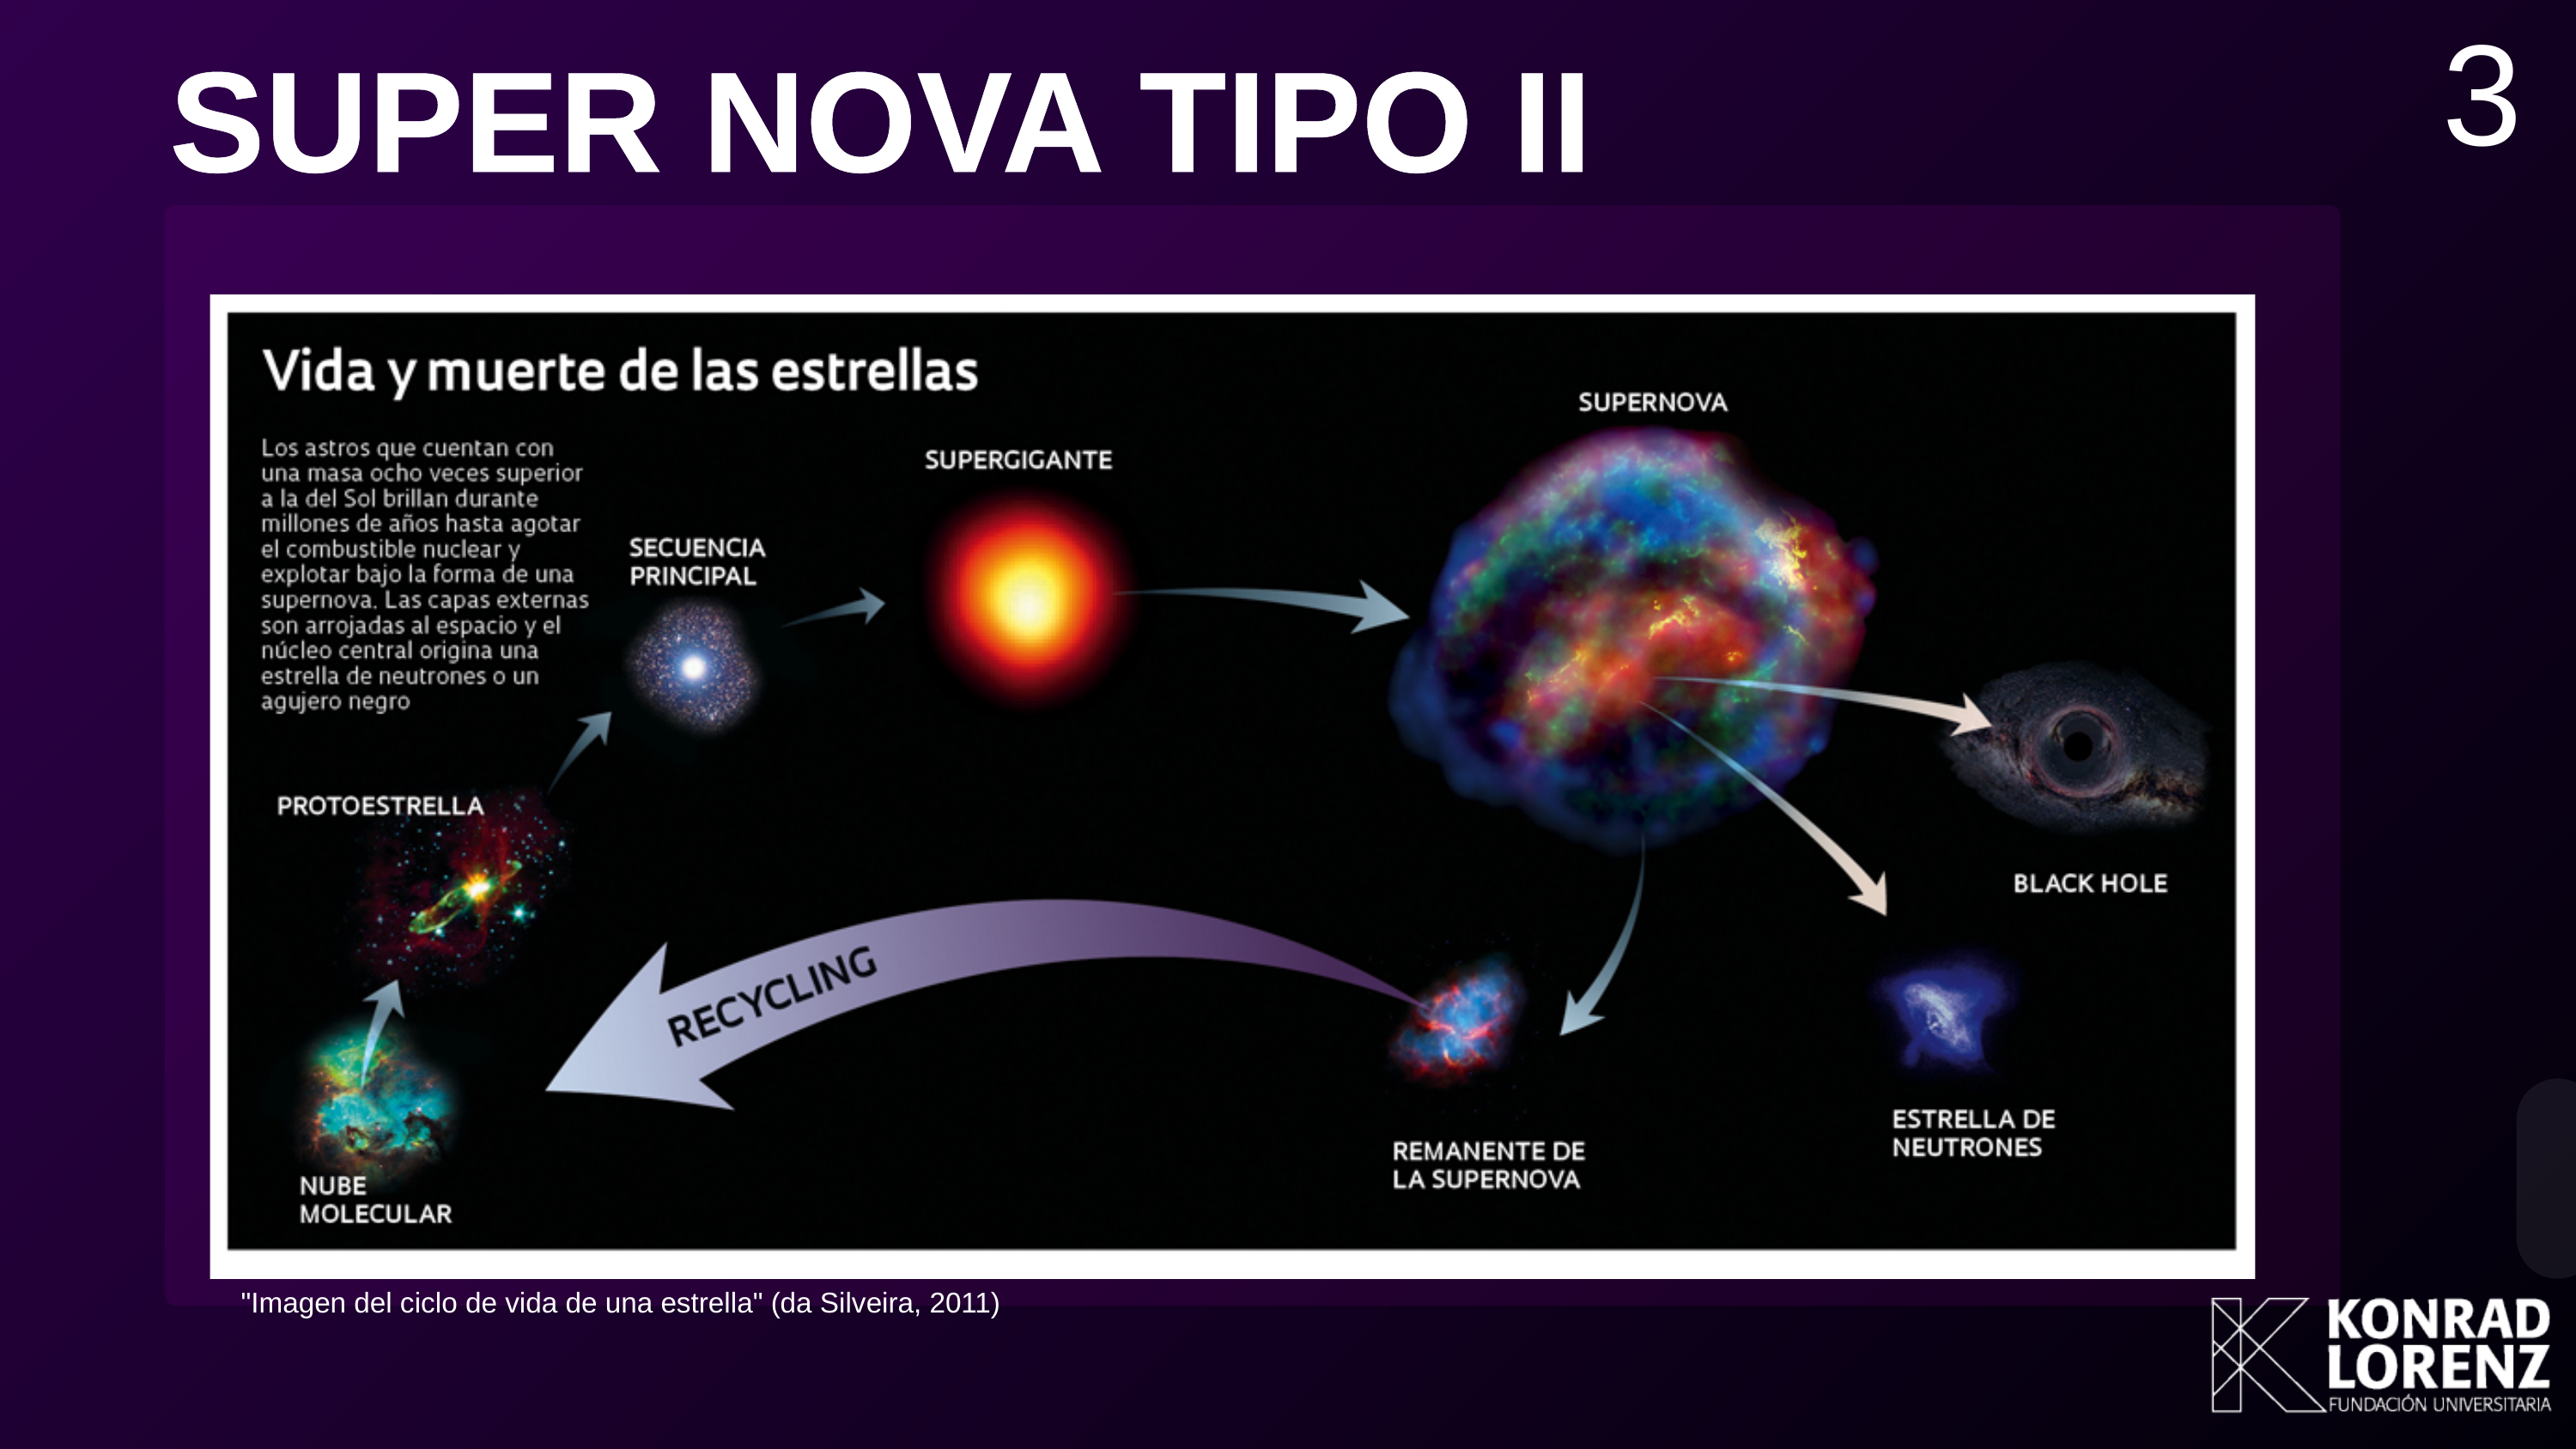

3
SUPER NOVA TIPO II

"Imagen del ciclo de vida de una estrella" (da Silveira, 2011)